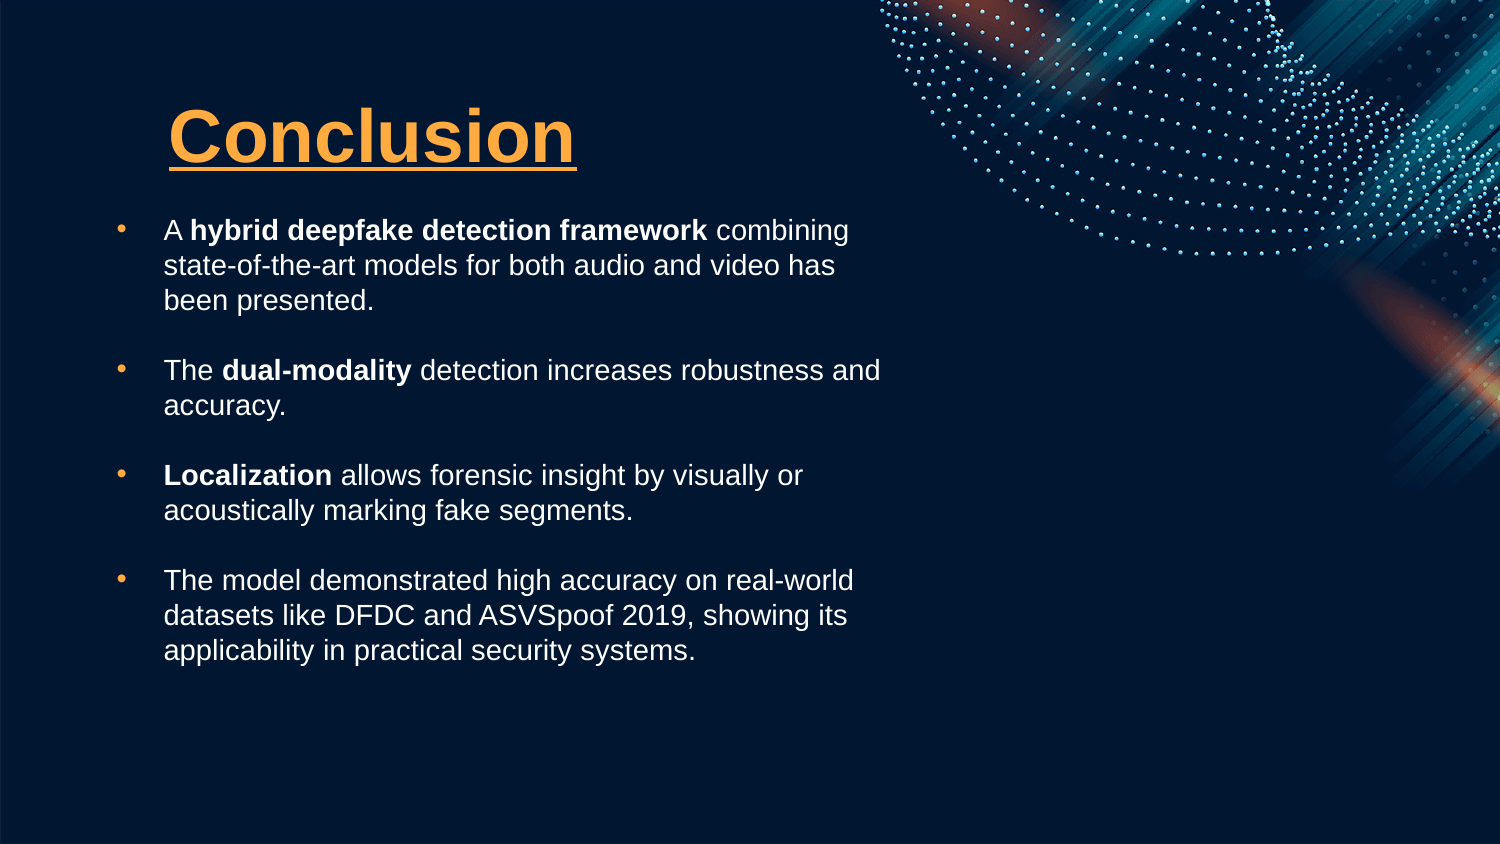

# Conclusion
A hybrid deepfake detection framework combining state-of-the-art models for both audio and video has been presented.

The dual-modality detection increases robustness and accuracy.

Localization allows forensic insight by visually or acoustically marking fake segments.

The model demonstrated high accuracy on real-world datasets like DFDC and ASVSpoof 2019, showing its applicability in practical security systems.